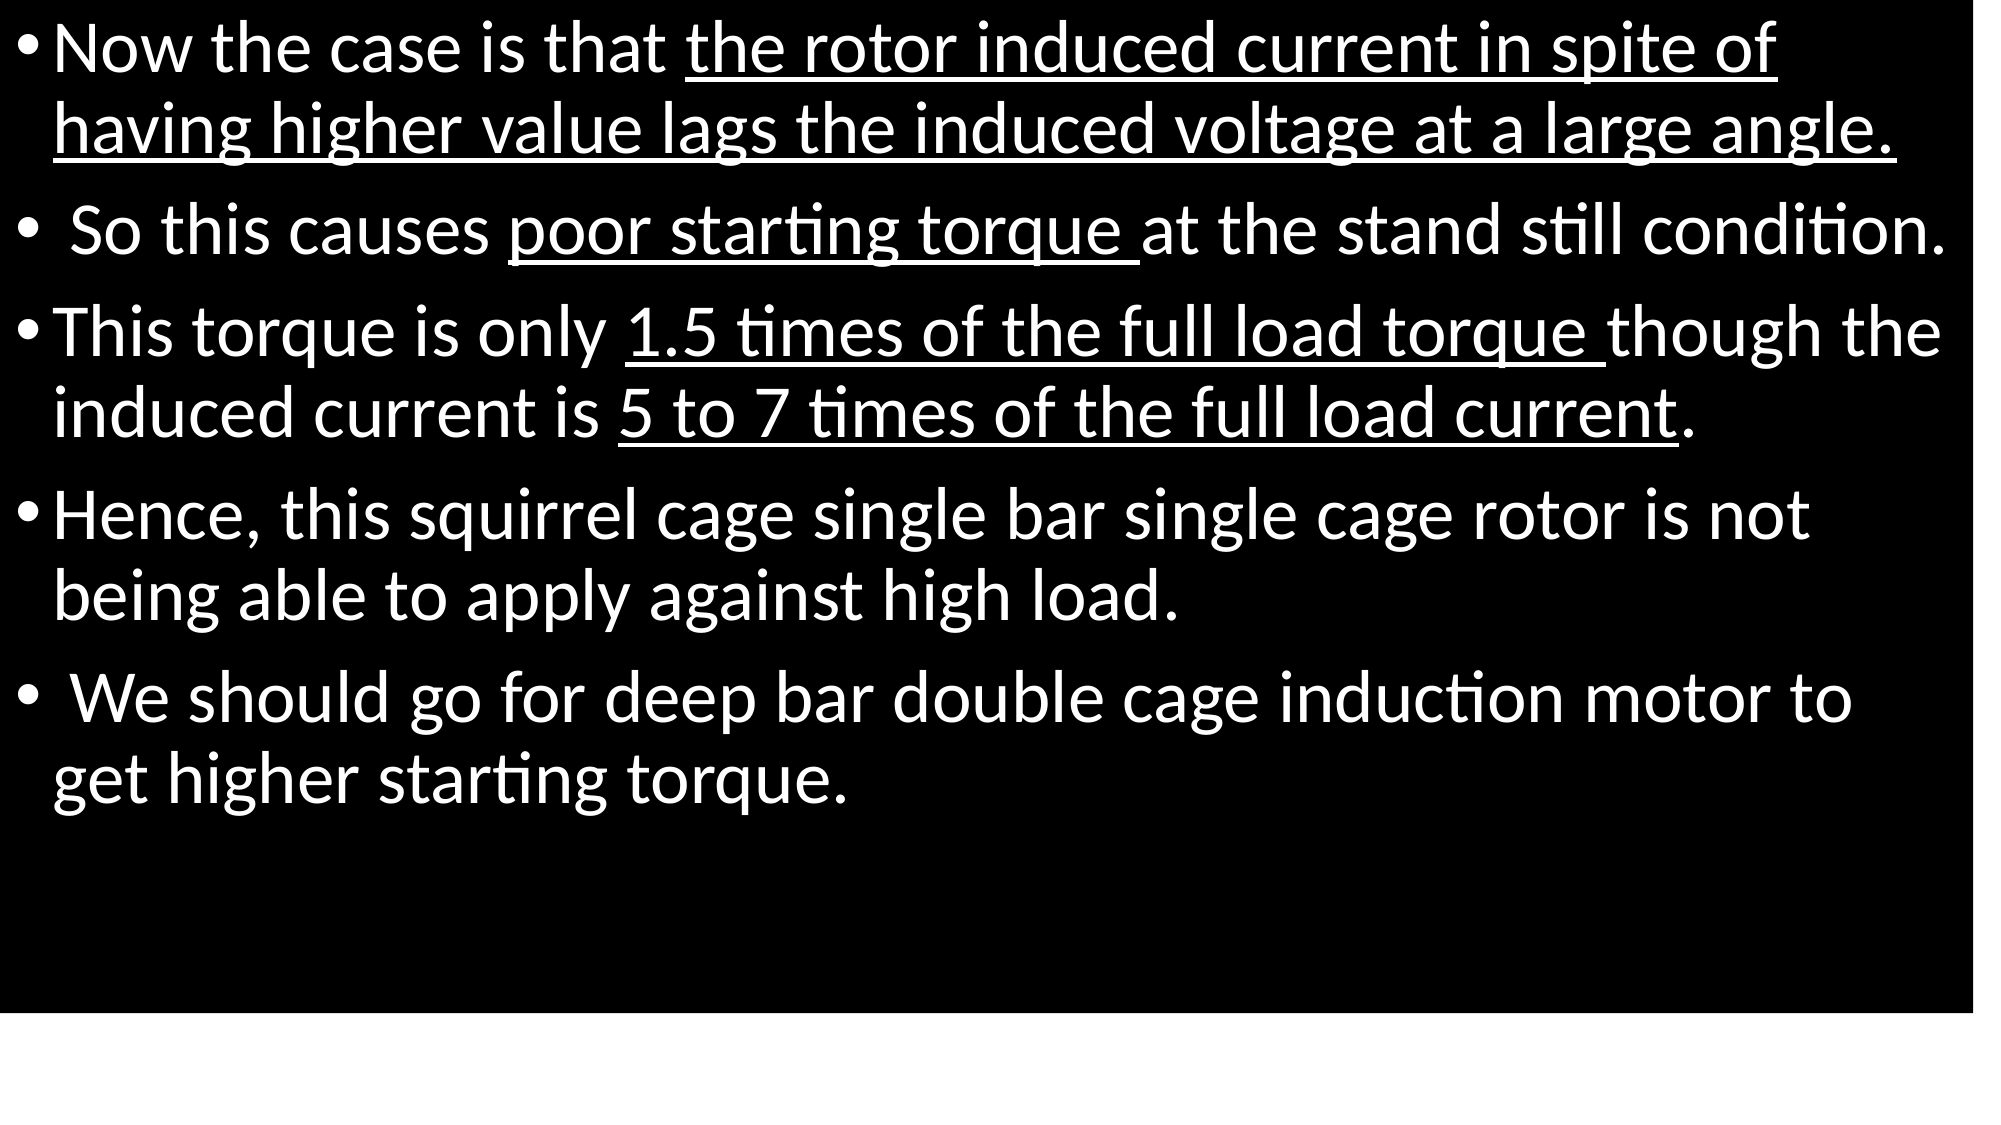

Now the case is that the rotor induced current in spite of having higher value lags the induced voltage at a large angle.
 So this causes poor starting torque at the stand still condition.
This torque is only 1.5 times of the full load torque though the induced current is 5 to 7 times of the full load current.
Hence, this squirrel cage single bar single cage rotor is not being able to apply against high load.
 We should go for deep bar double cage induction motor to get higher starting torque.